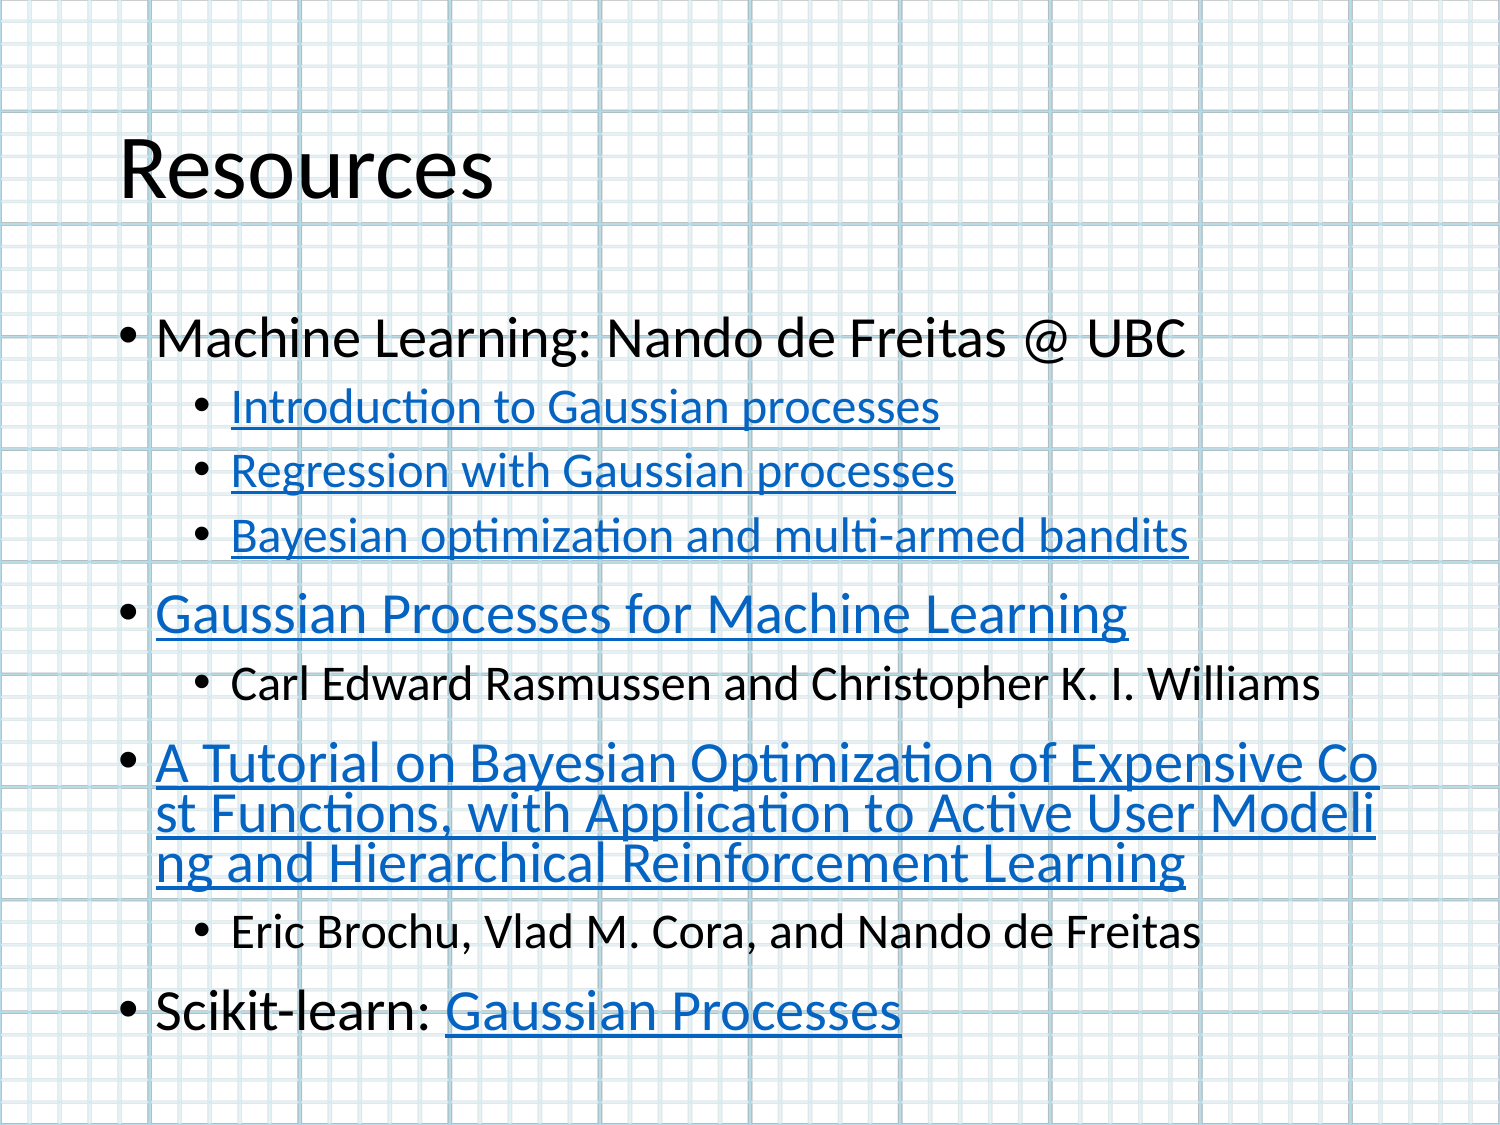

# Resources
Machine Learning: Nando de Freitas @ UBC
Introduction to Gaussian processes
Regression with Gaussian processes
Bayesian optimization and multi-armed bandits
Gaussian Processes for Machine Learning
Carl Edward Rasmussen and Christopher K. I. Williams
A Tutorial on Bayesian Optimization of Expensive Cost Functions, with Application to Active User Modeling and Hierarchical Reinforcement Learning
Eric Brochu, Vlad M. Cora, and Nando de Freitas
Scikit-learn: Gaussian Processes